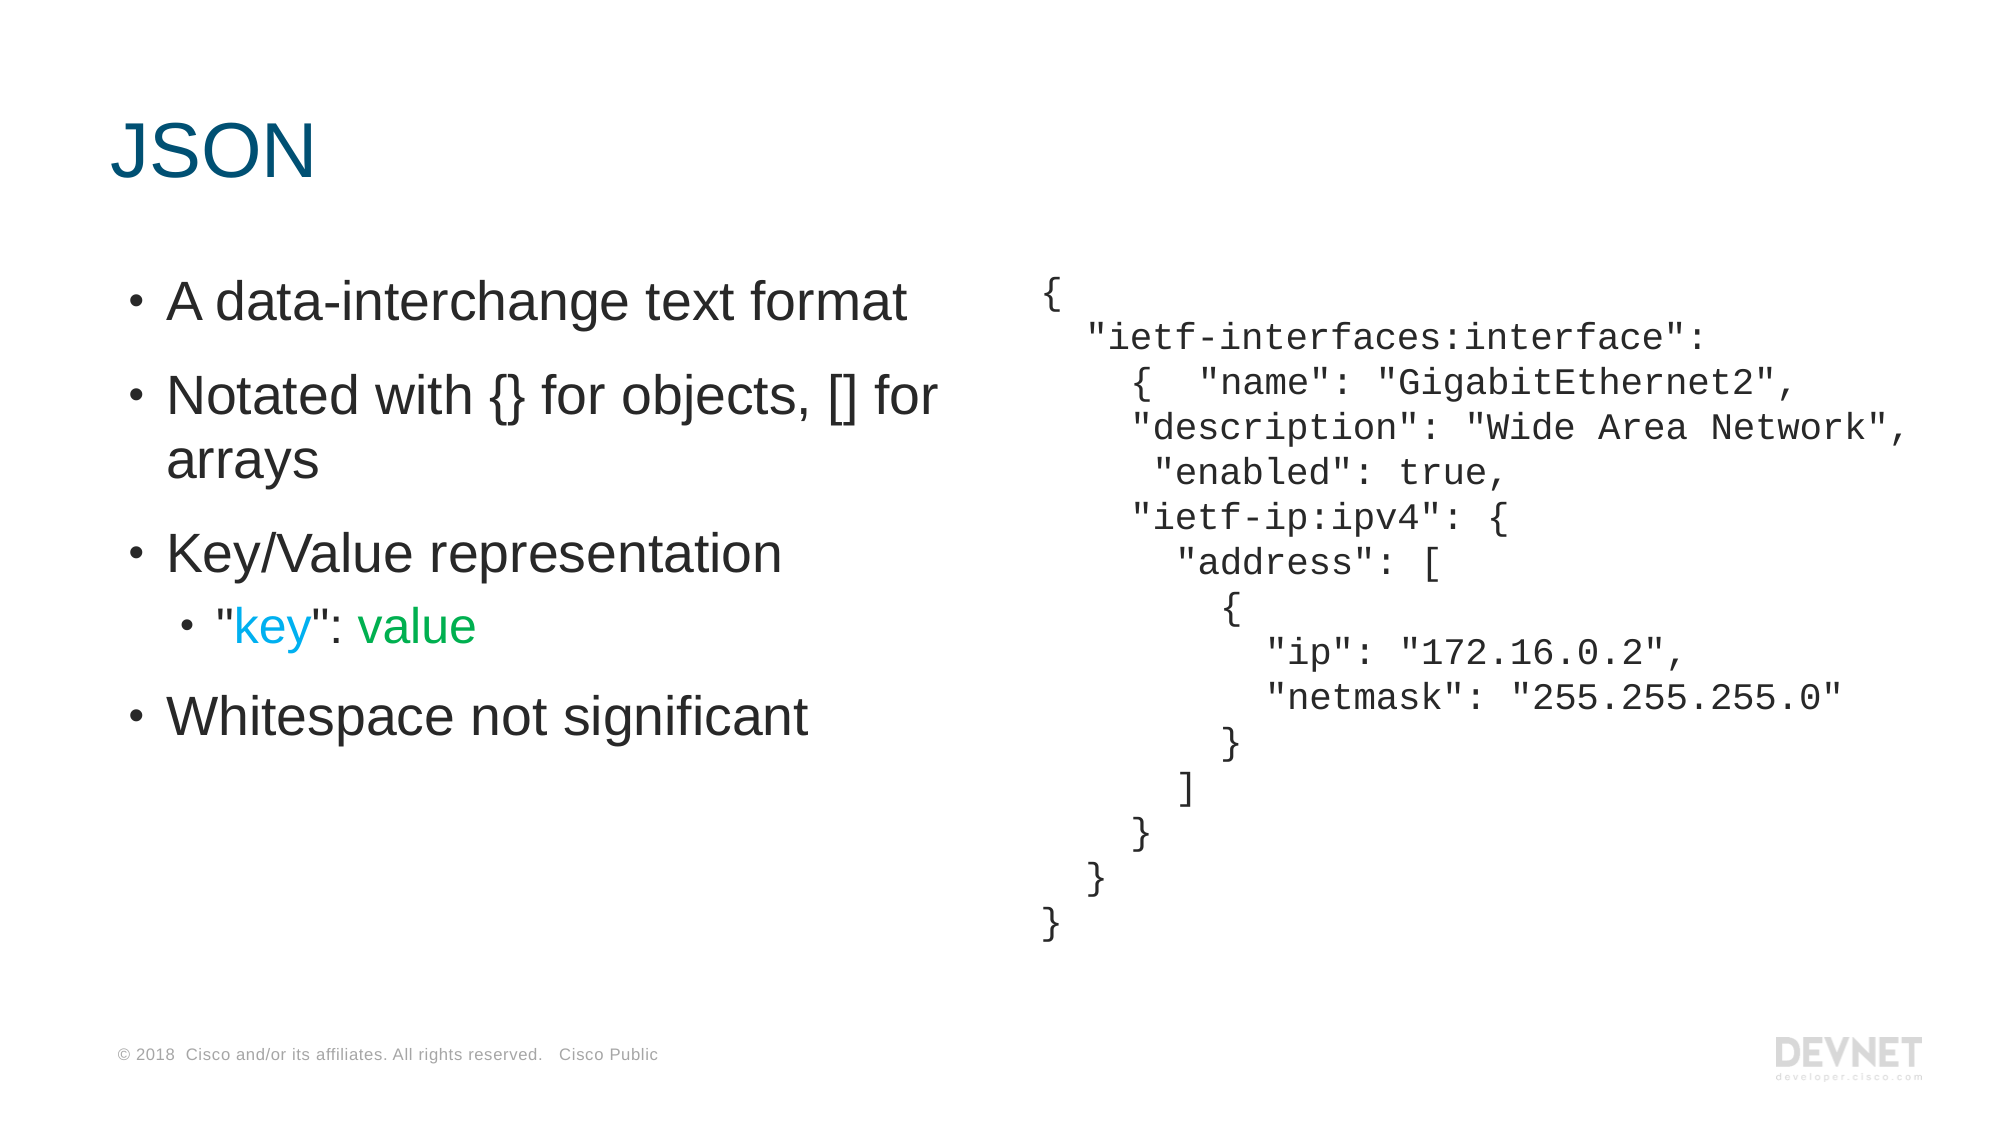

# JSON
A data-interchange text format
Notated with {} for objects, [] for arrays
Key/Value representation
"key": value
Whitespace not significant
{
"ietf-interfaces:interface": {  "name": "GigabitEthernet2",  "description": "Wide Area Network",  "enabled": true,
"ietf-ip:ipv4": {
"address": [
{
"ip": "172.16.0.2",
"netmask": "255.255.255.0"
}
]
}
}
}